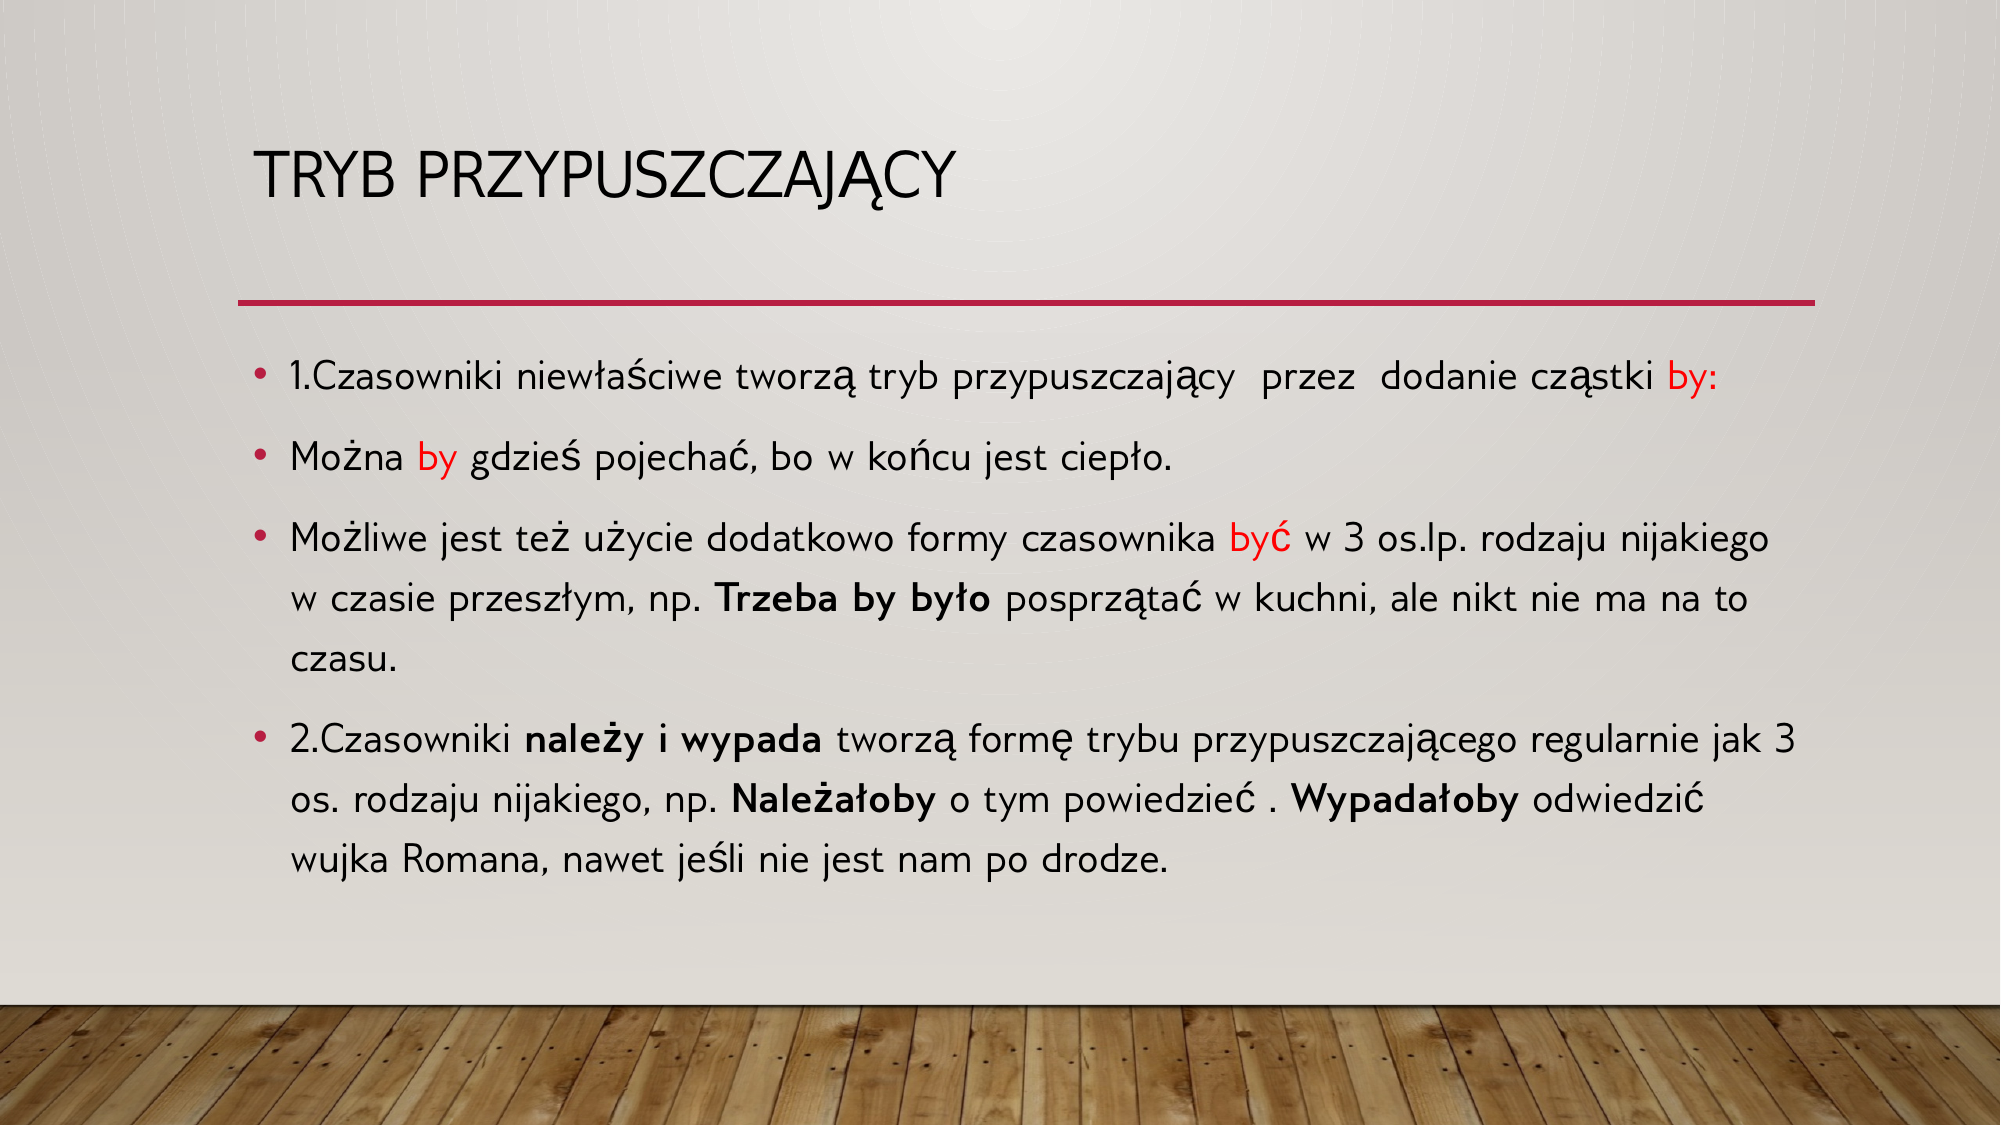

# Tryb przypuszczający
1.Czasowniki niewłaściwe tworzą tryb przypuszczający  przez  dodanie cząstki by:
Można by gdzieś pojechać, bo w końcu jest ciepło.
Możliwe jest też użycie dodatkowo formy czasownika być w 3 os.lp. rodzaju nijakiego w czasie przeszłym, np. Trzeba by było posprzątać w kuchni, ale nikt nie ma na to czasu.
2.Czasowniki należy i wypada tworzą formę trybu przypuszczającego regularnie jak 3 os. rodzaju nijakiego, np. Należałoby o tym powiedzieć . Wypadałoby odwiedzić wujka Romana, nawet jeśli nie jest nam po drodze.